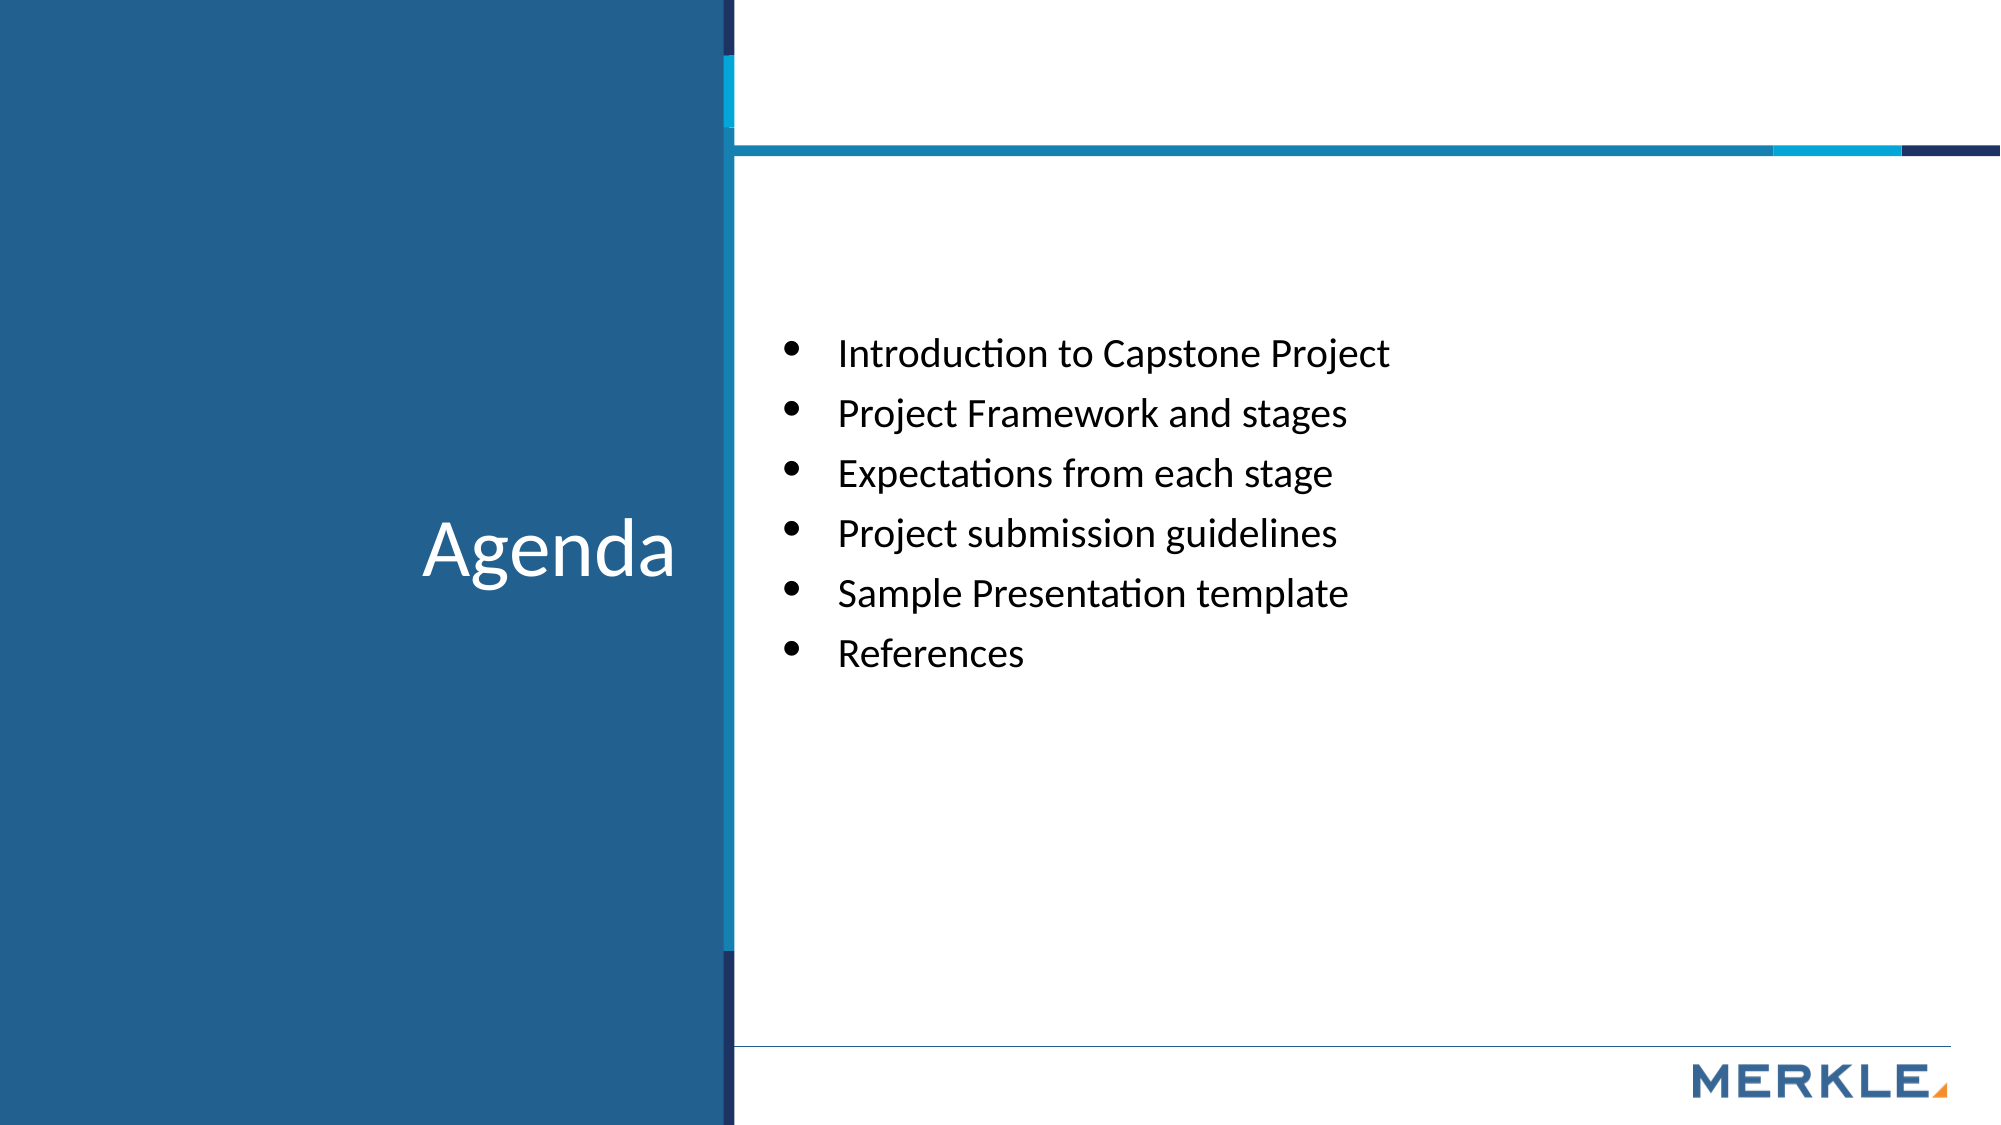

Introduction to Capstone Project
Project Framework and stages
Expectations from each stage
Project submission guidelines
Sample Presentation template
References